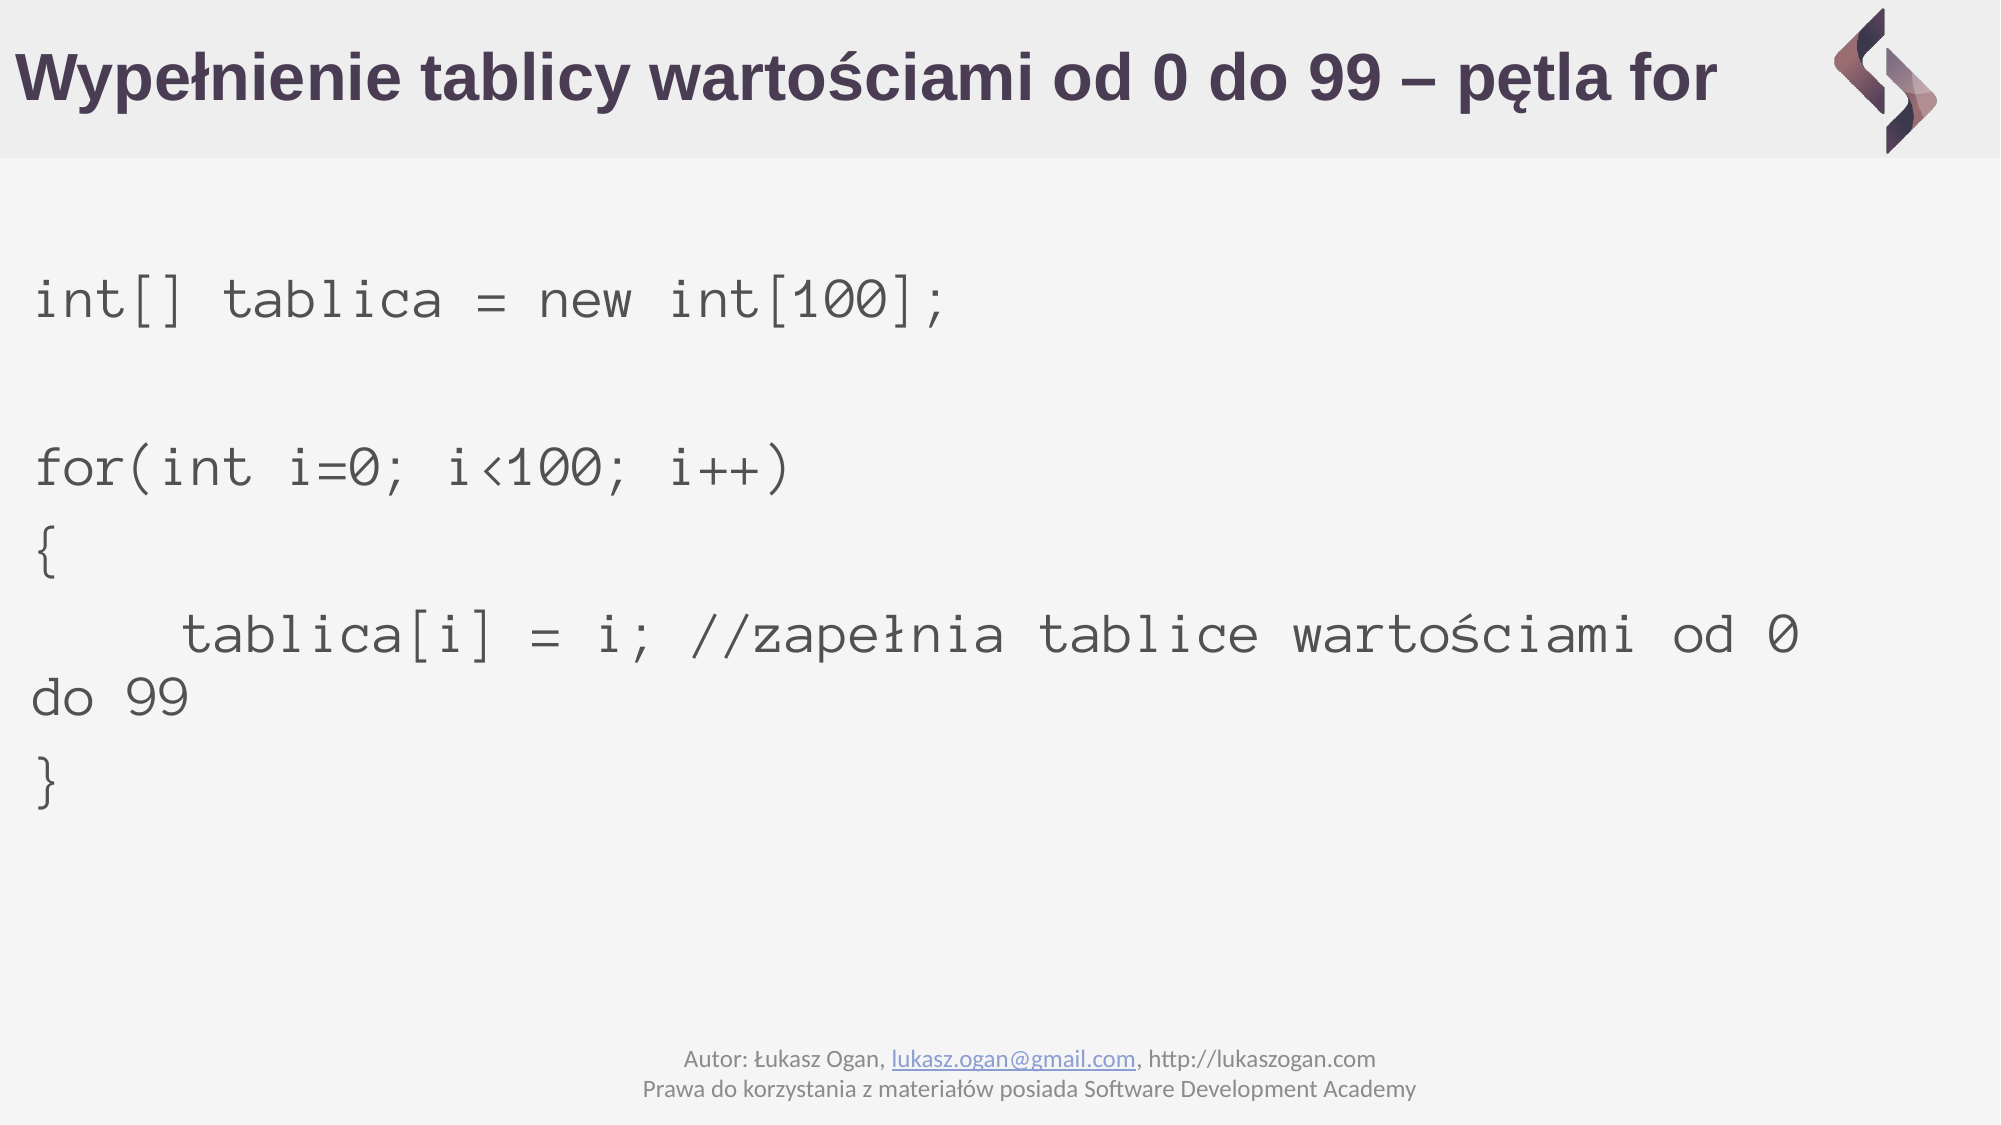

# Wypełnienie tablicy wartościami od 0 do 99 – pętla for

int[] tablica = new int[100];

for(int i=0; i<100; i++)
{
	tablica[i] = i; //zapełnia tablice wartościami od 0 do 99
}
Autor: Łukasz Ogan, lukasz.ogan@gmail.com, http://lukaszogan.com
Prawa do korzystania z materiałów posiada Software Development Academy